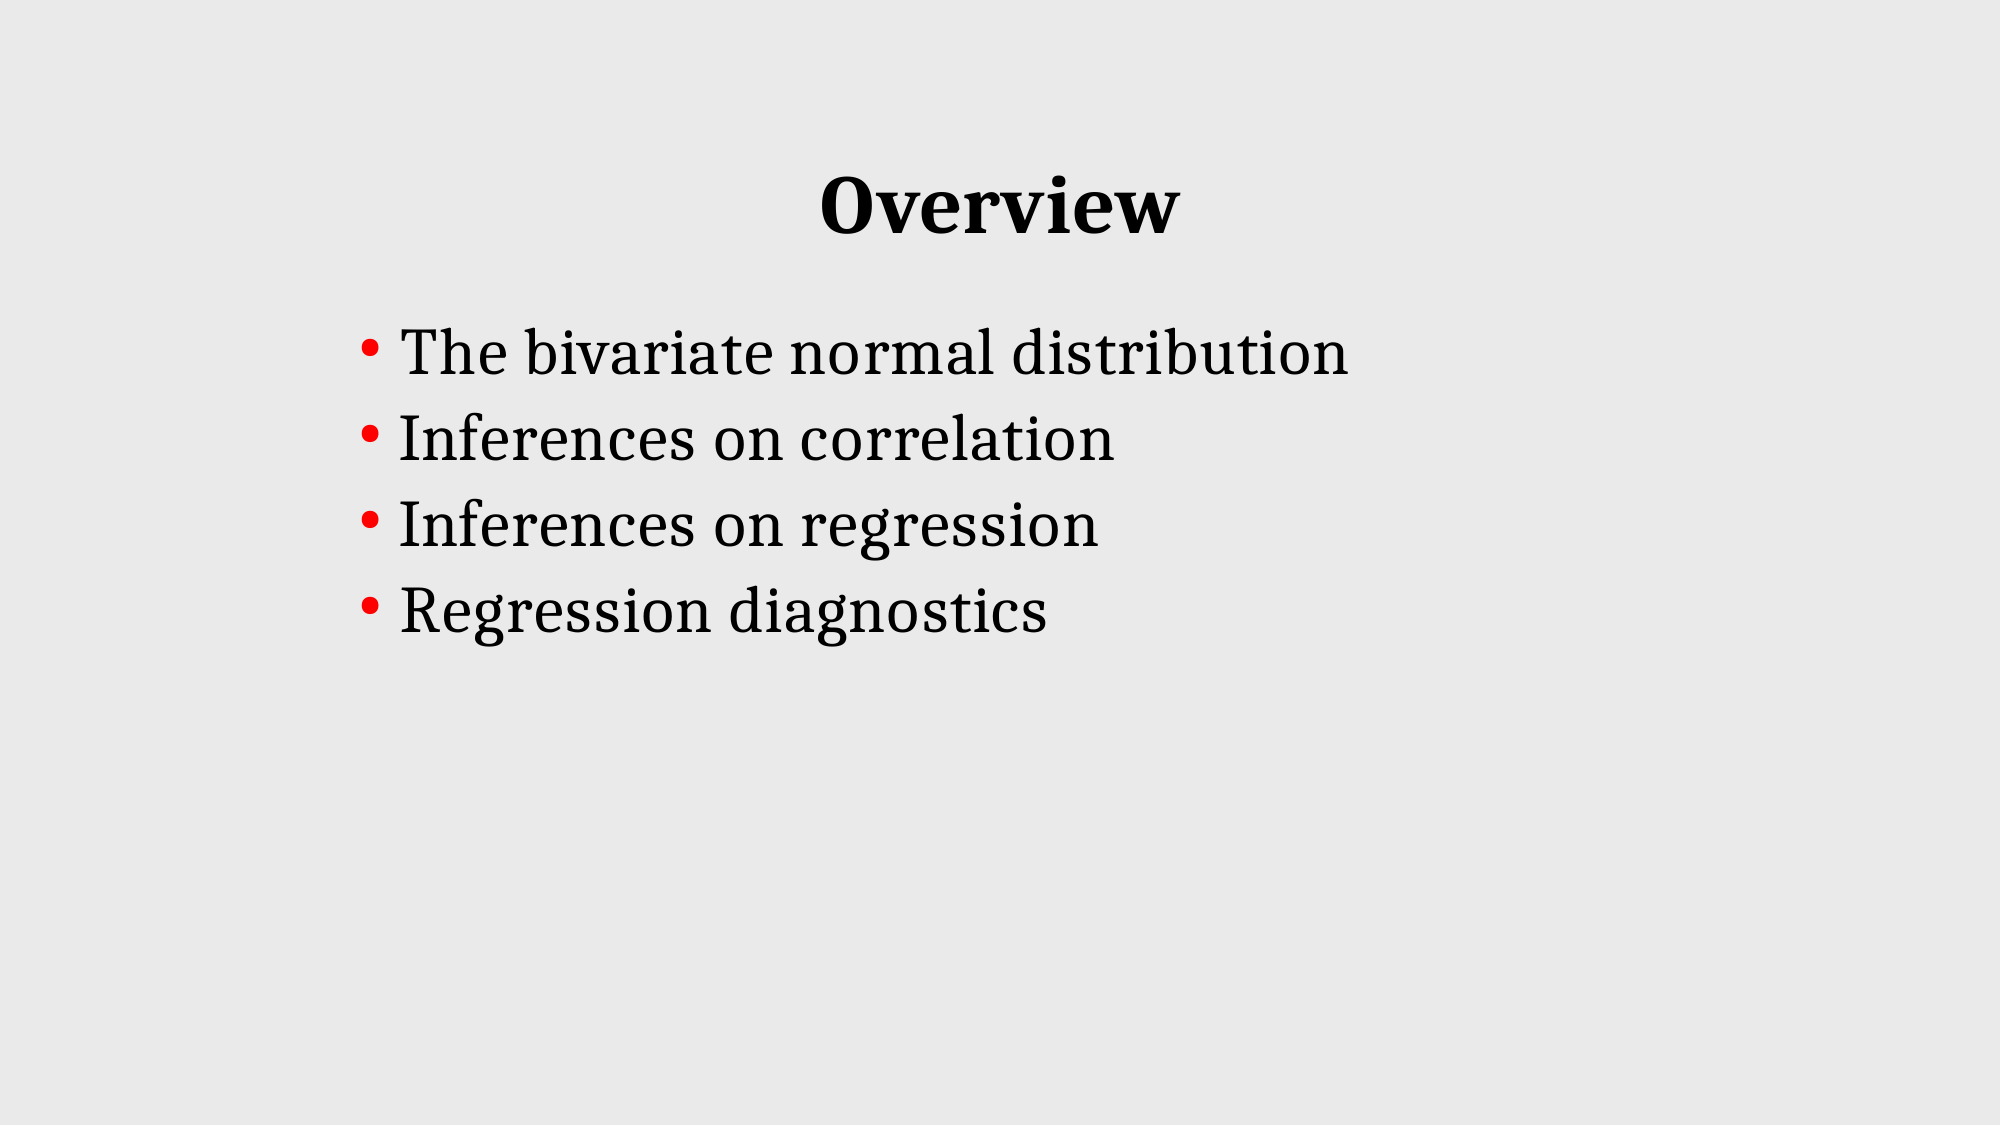

# Overview
The bivariate normal distribution
Inferences on correlation
Inferences on regression
Regression diagnostics